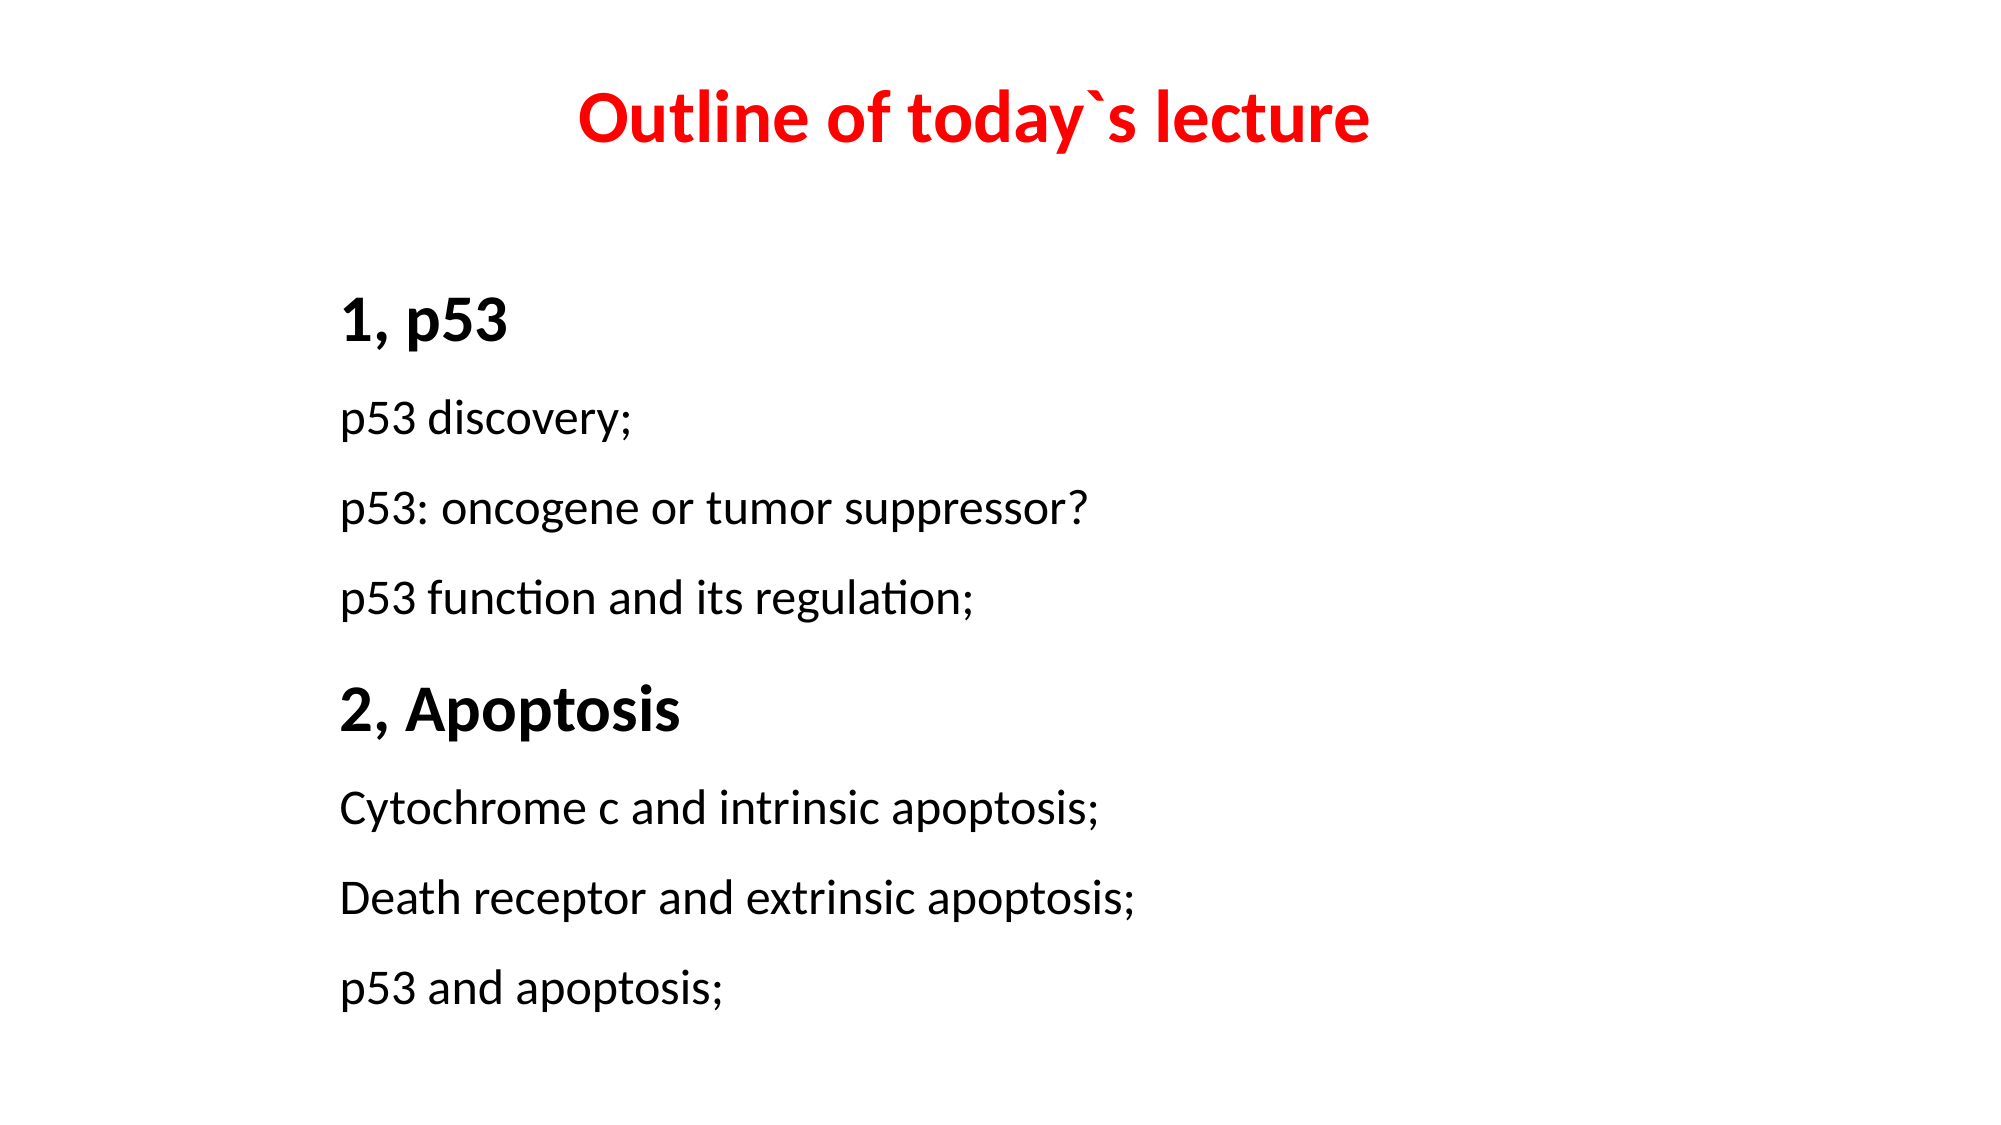

Outline of today`s lecture
1, p53
p53 discovery;
p53: oncogene or tumor suppressor?
p53 function and its regulation;
2, Apoptosis
Cytochrome c and intrinsic apoptosis;
Death receptor and extrinsic apoptosis;
p53 and apoptosis;